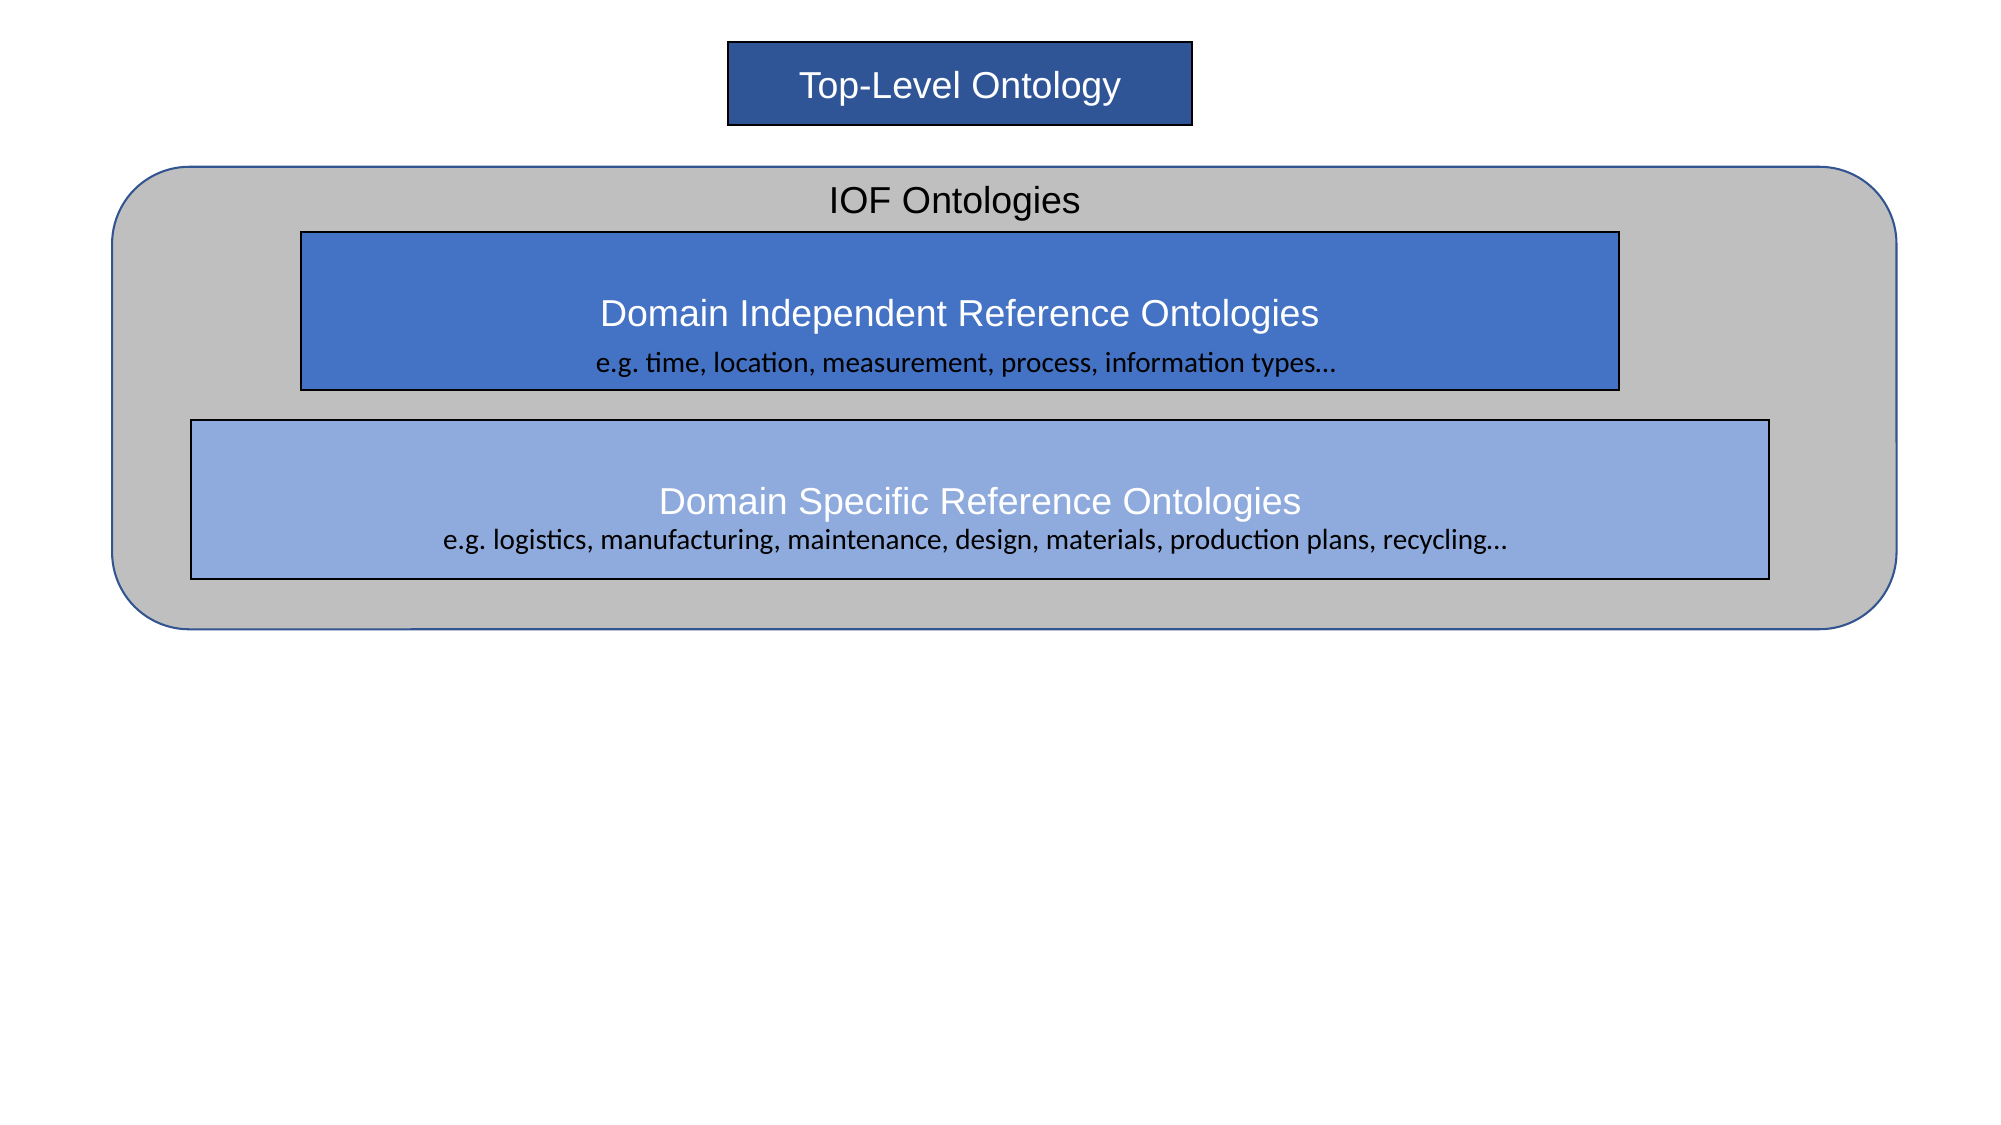

Top-Level Ontology

IOF Ontologies
Domain Independent Reference Ontologies
e.g. time, location, measurement, process, information types…
Domain Specific Reference Ontologies
e.g. logistics, manufacturing, maintenance, design, materials, production plans, recycling…